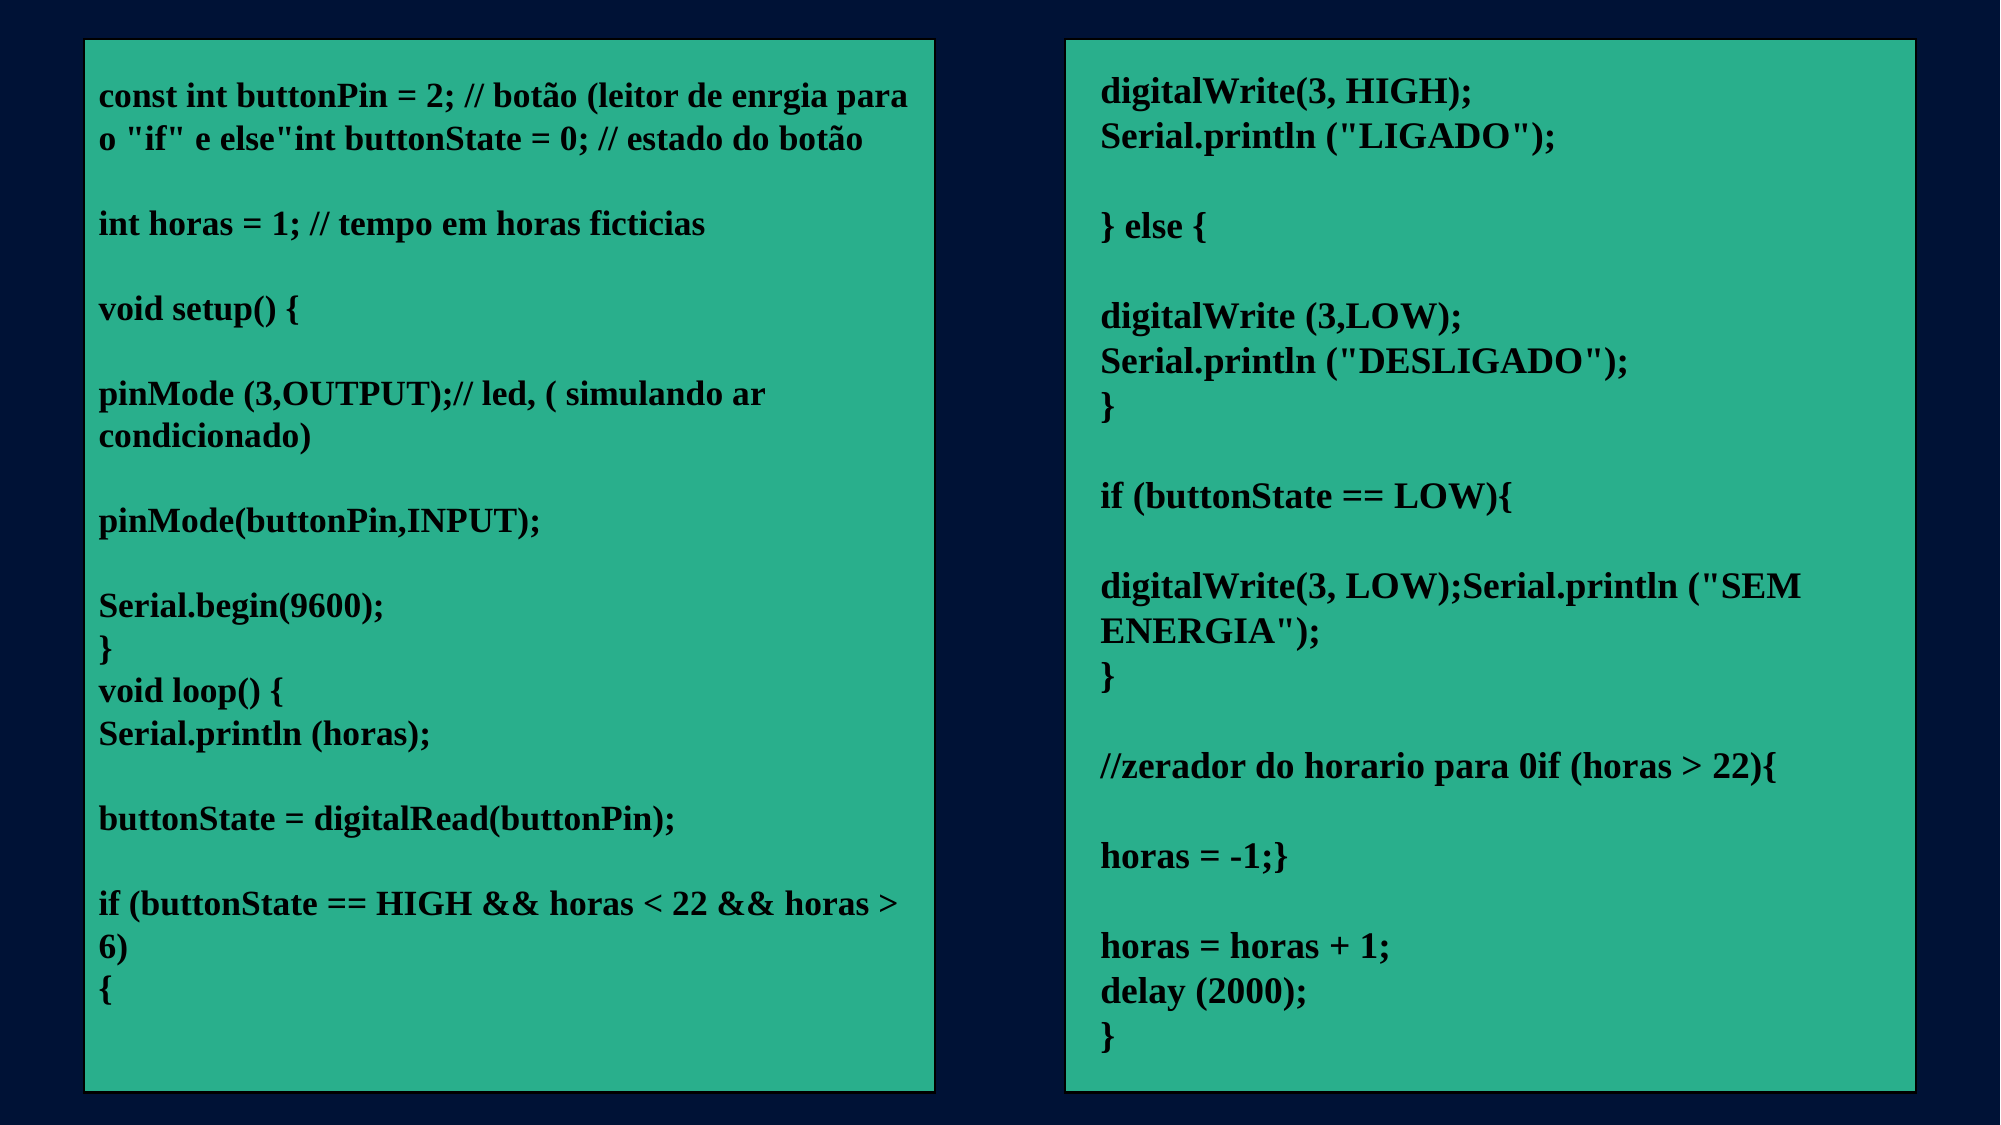

digitalWrite(3, HIGH);
Serial.println ("LIGADO");

} else {

digitalWrite (3,LOW);
Serial.println ("DESLIGADO");
}

if (buttonState == LOW){

digitalWrite(3, LOW);Serial.println ("SEM ENERGIA");
}

//zerador do horario para 0if (horas > 22){

horas = -1;}

horas = horas + 1;
delay (2000);
}
const int buttonPin = 2; // botão (leitor de enrgia para o "if" e else"int buttonState = 0; // estado do botão

int horas = 1; // tempo em horas ficticias

void setup() {

pinMode (3,OUTPUT);// led, ( simulando ar condicionado)

pinMode(buttonPin,INPUT);

Serial.begin(9600);
}
void loop() {
Serial.println (horas);

buttonState = digitalRead(buttonPin);

if (buttonState == HIGH && horas < 22 && horas > 6)
{